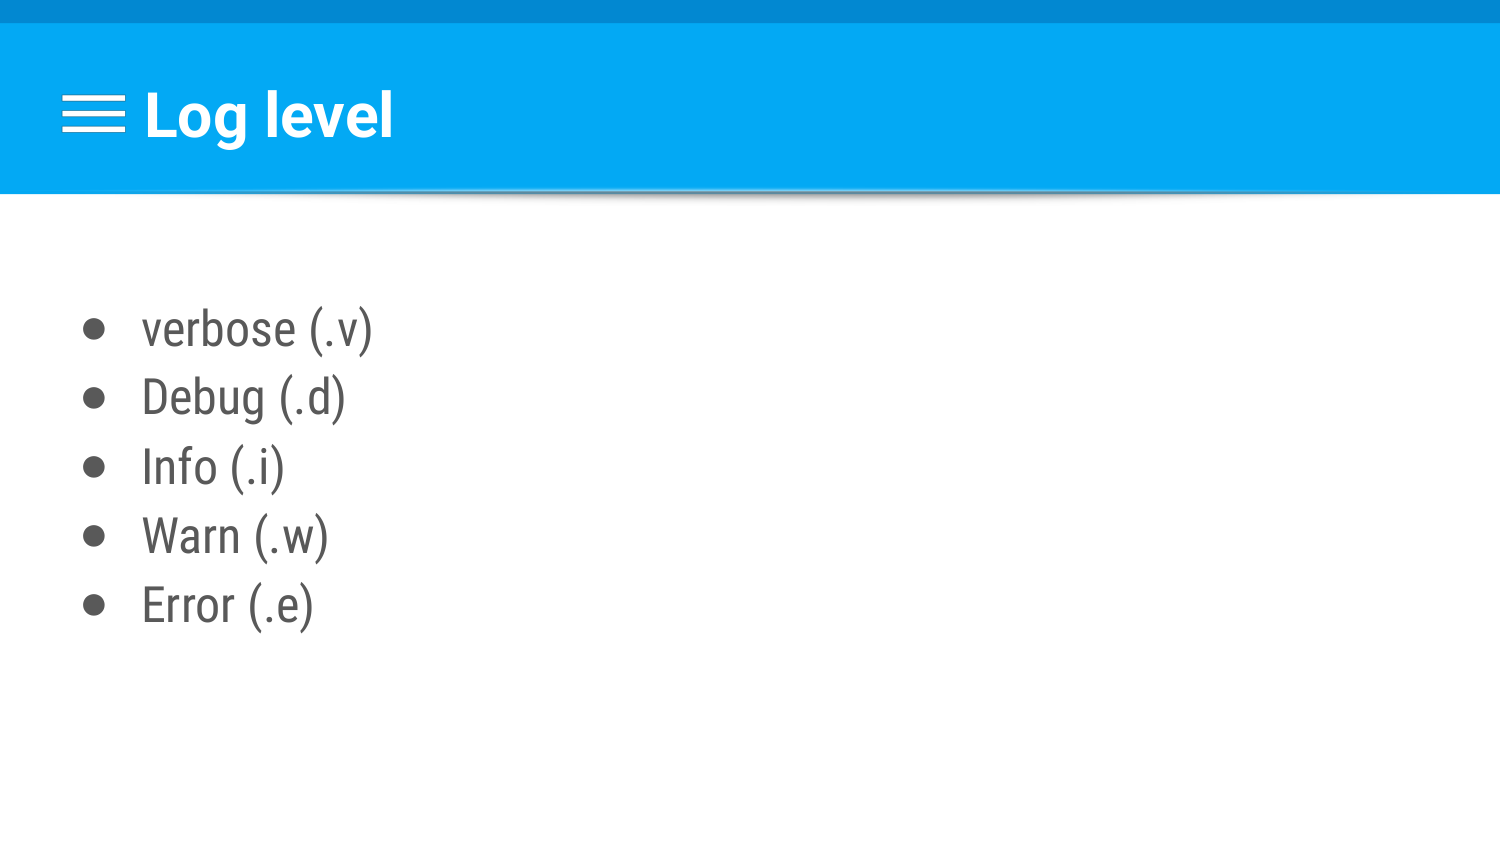

# Log level

verbose (.v)
Debug (.d)
Info (.i)
Warn (.w)
Error (.e)